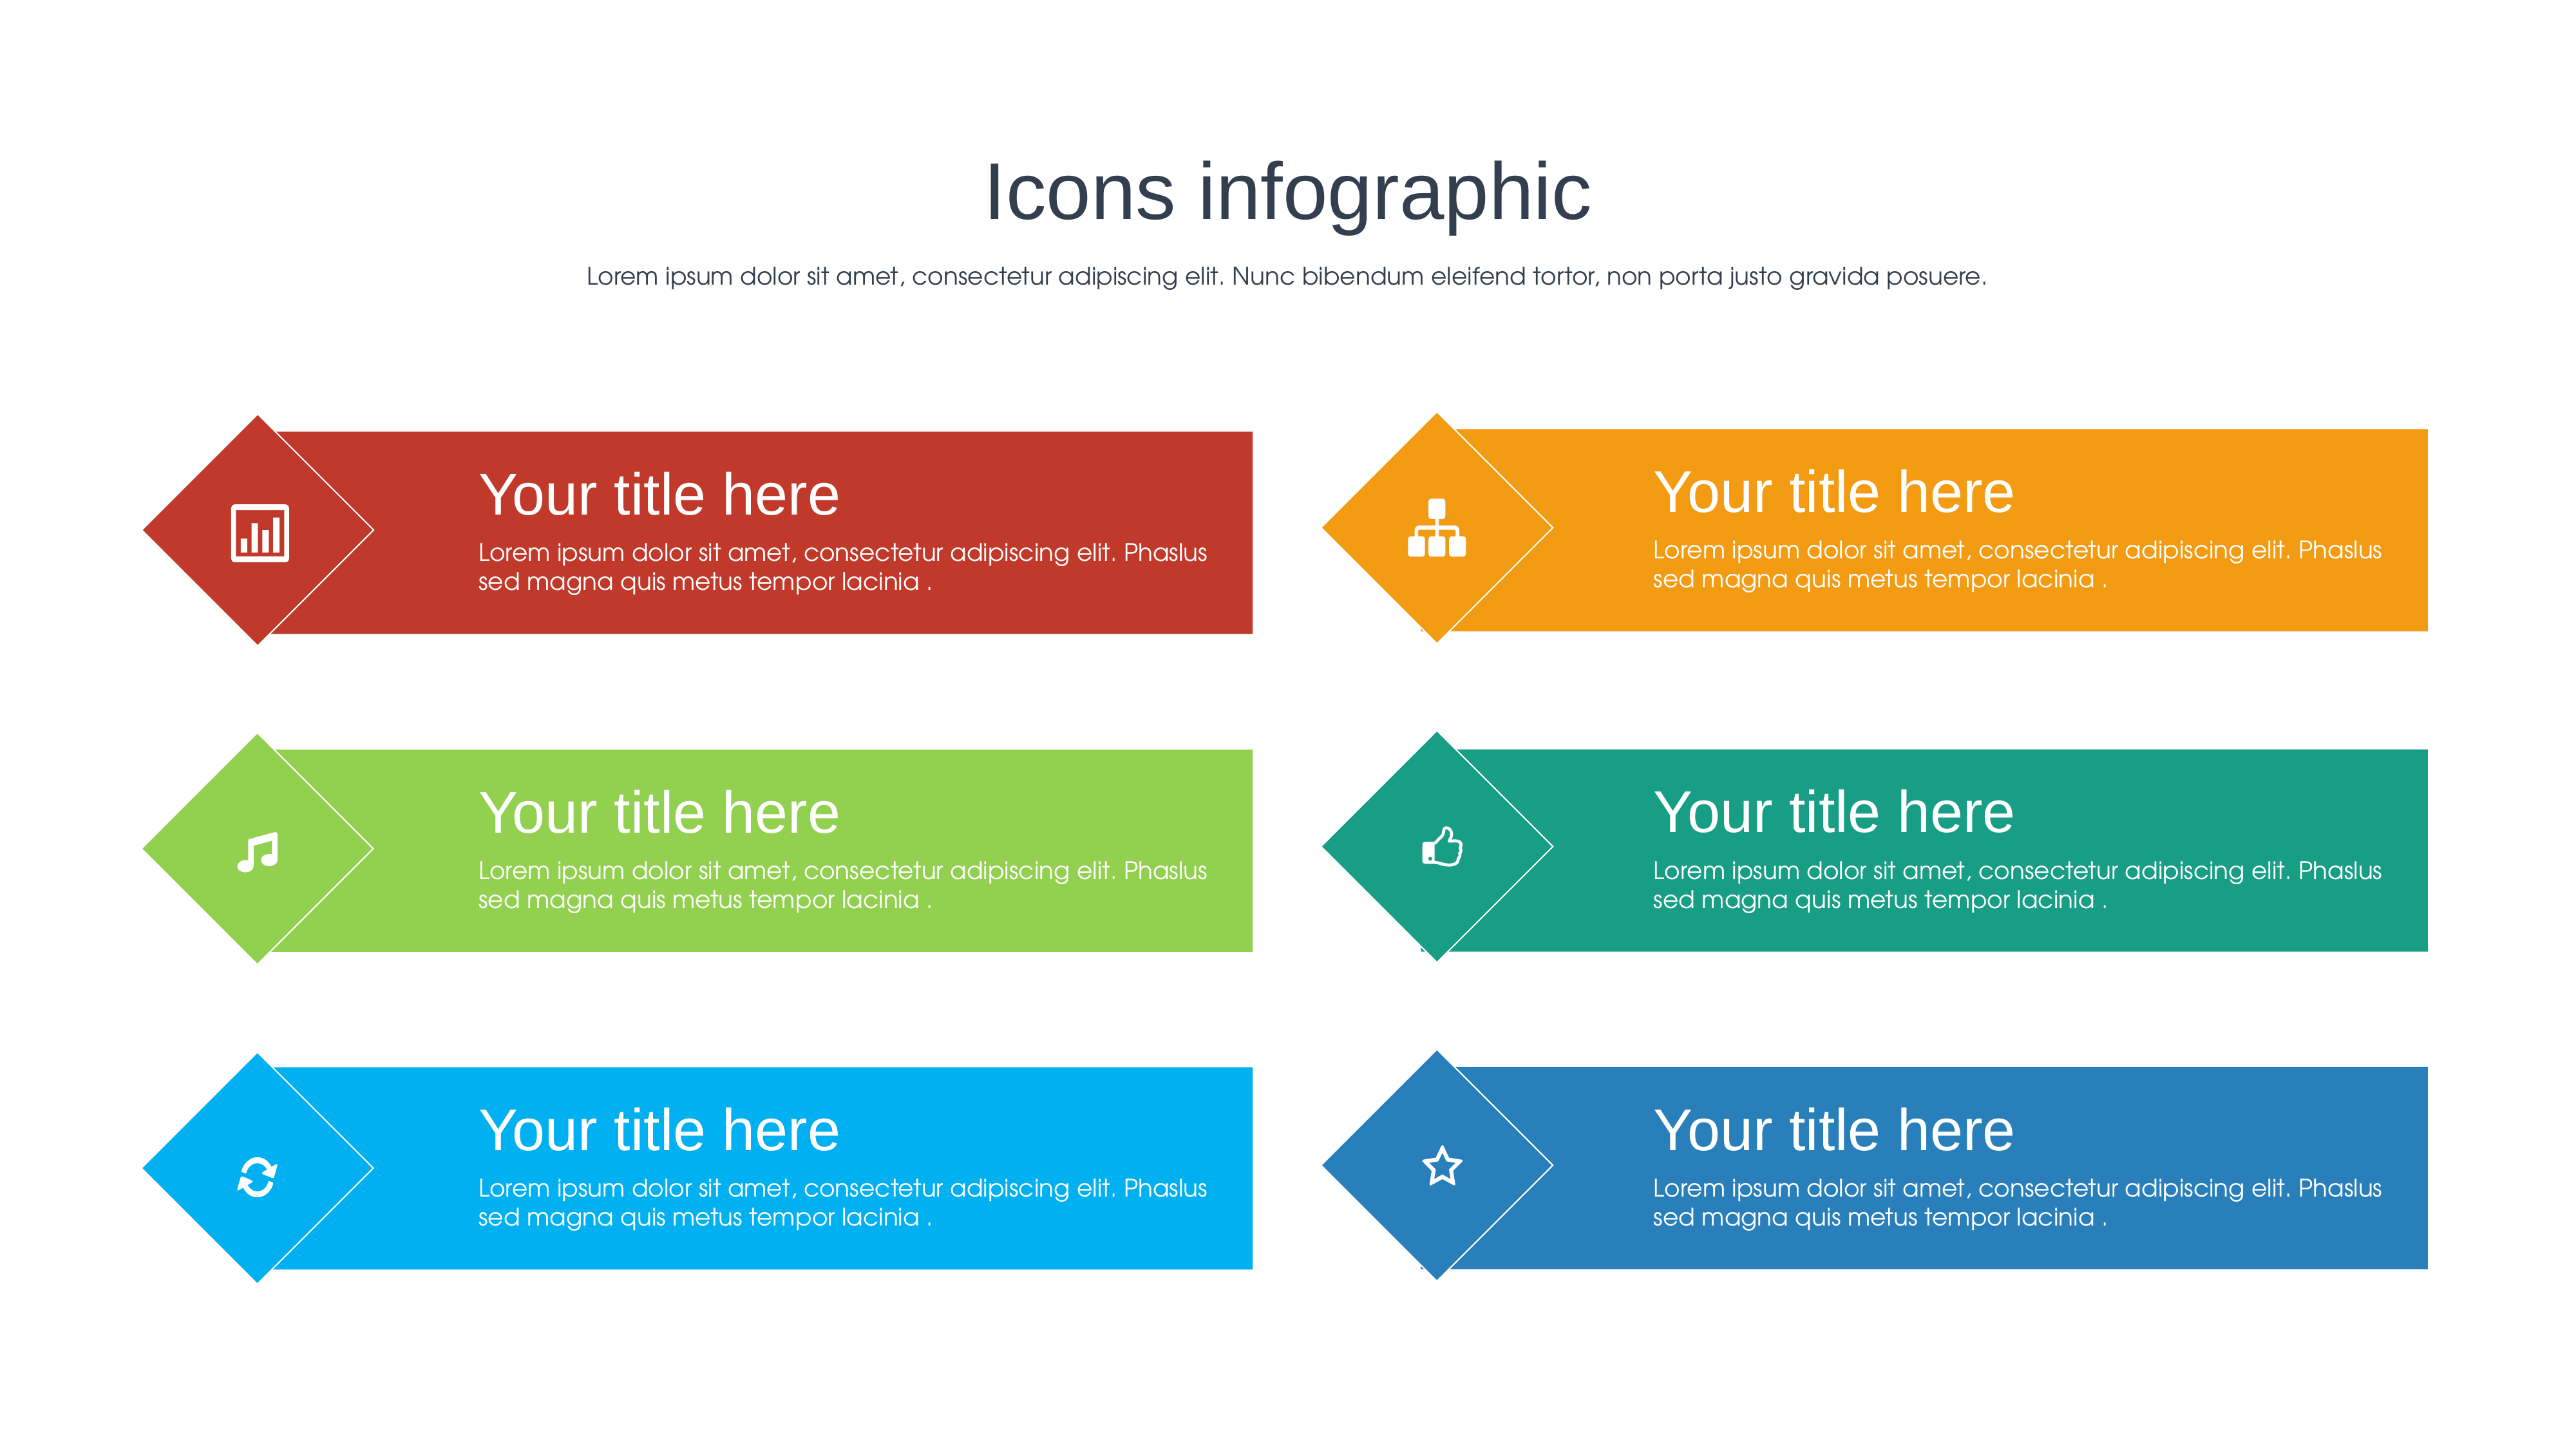

Icons infographic
Lorem ipsum dolor sit amet, consectetur adipiscing elit. Nunc bibendum eleifend tortor, non porta justo gravida posuere.

Your title here
Your title here

Lorem ipsum dolor sit amet, consectetur adipiscing elit. Phaslus sed magna quis metus tempor lacinia .
Lorem ipsum dolor sit amet, consectetur adipiscing elit. Phaslus sed magna quis metus tempor lacinia .

Your title here
Your title here

Lorem ipsum dolor sit amet, consectetur adipiscing elit. Phaslus sed magna quis metus tempor lacinia .
Lorem ipsum dolor sit amet, consectetur adipiscing elit. Phaslus sed magna quis metus tempor lacinia .

Your title here
Your title here

Lorem ipsum dolor sit amet, consectetur adipiscing elit. Phaslus sed magna quis metus tempor lacinia .
Lorem ipsum dolor sit amet, consectetur adipiscing elit. Phaslus sed magna quis metus tempor lacinia .